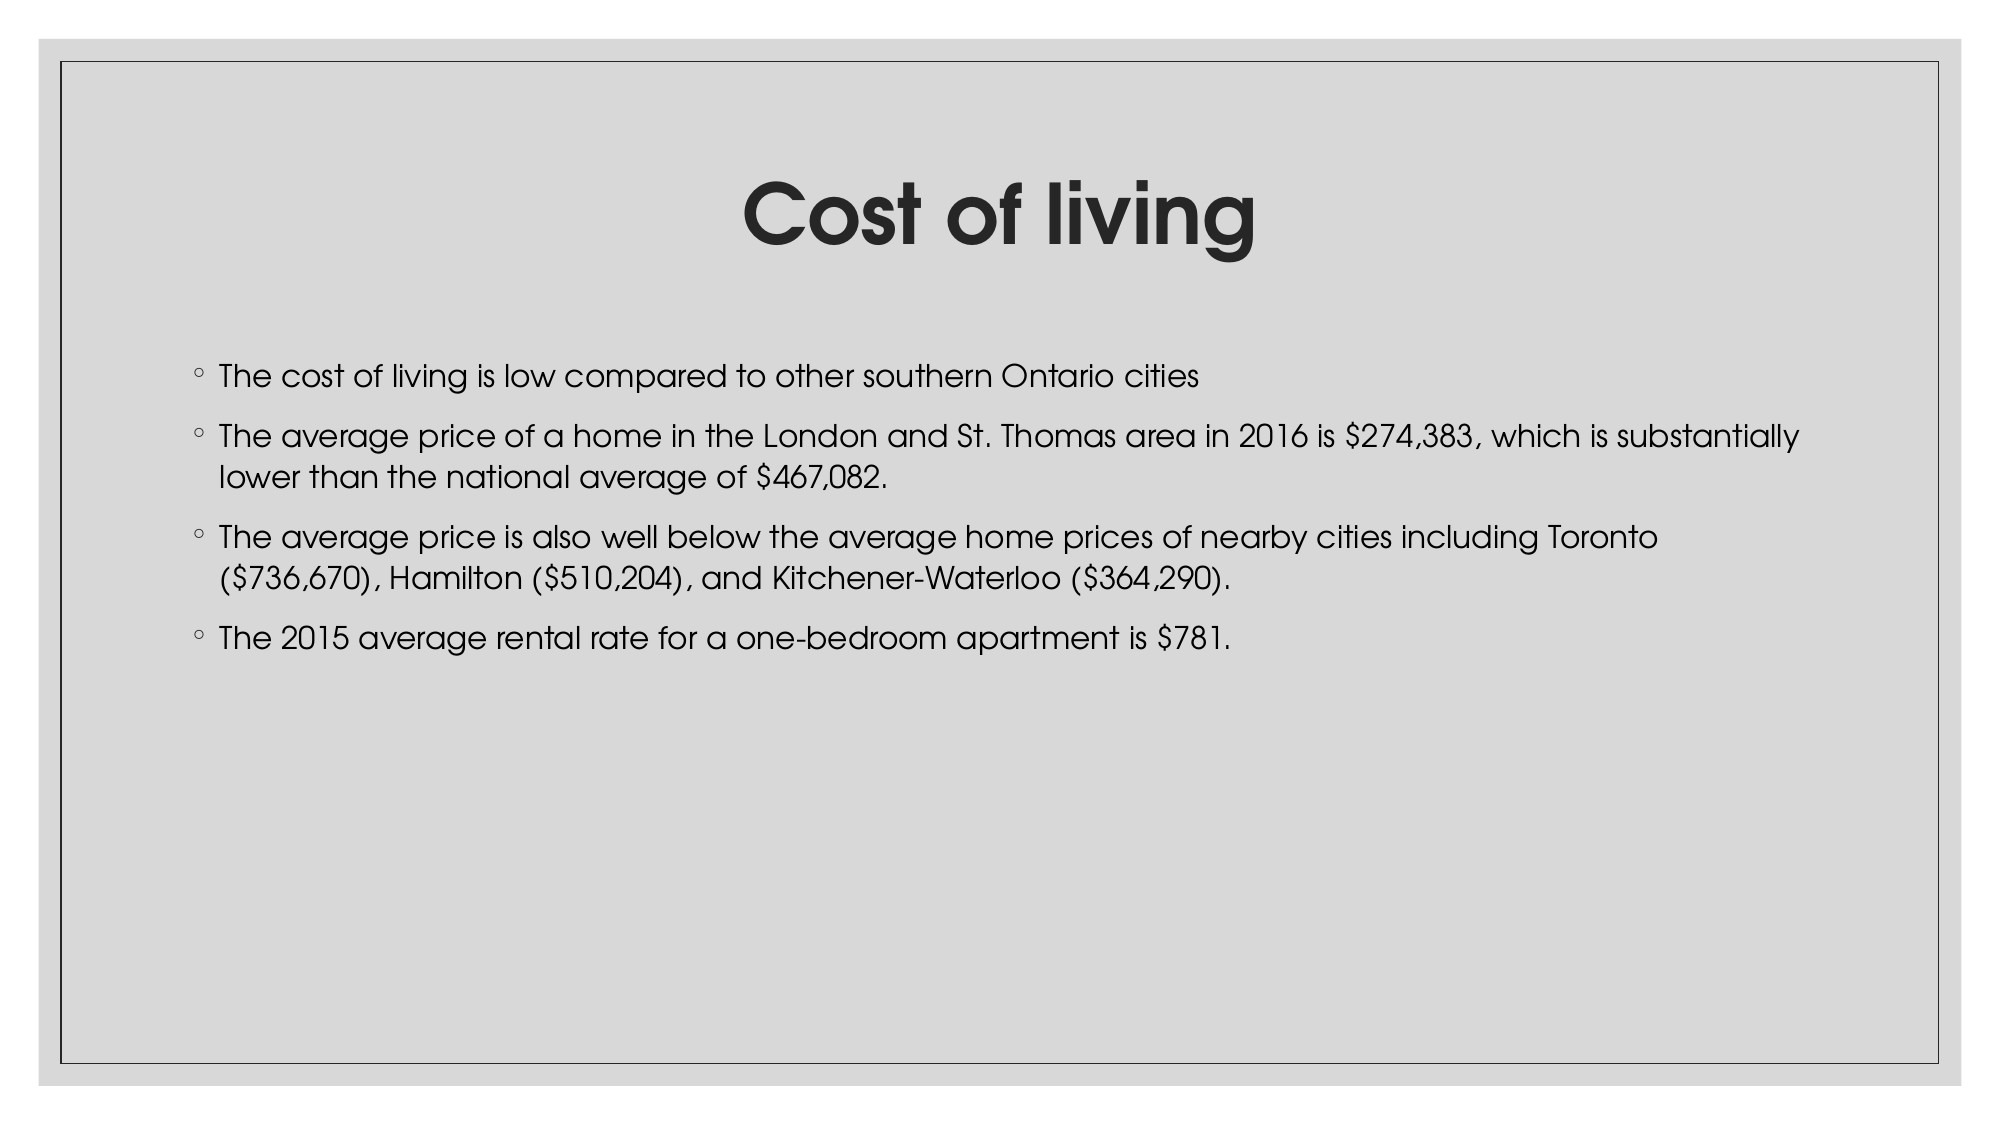

# Cost of living
The cost of living is low compared to other southern Ontario cities
The average price of a home in the London and St. Thomas area in 2016 is $274,383, which is substantially lower than the national average of $467,082.
The average price is also well below the average home prices of nearby cities including Toronto ($736,670), Hamilton ($510,204), and Kitchener-Waterloo ($364,290).
The 2015 average rental rate for a one-bedroom apartment is $781.